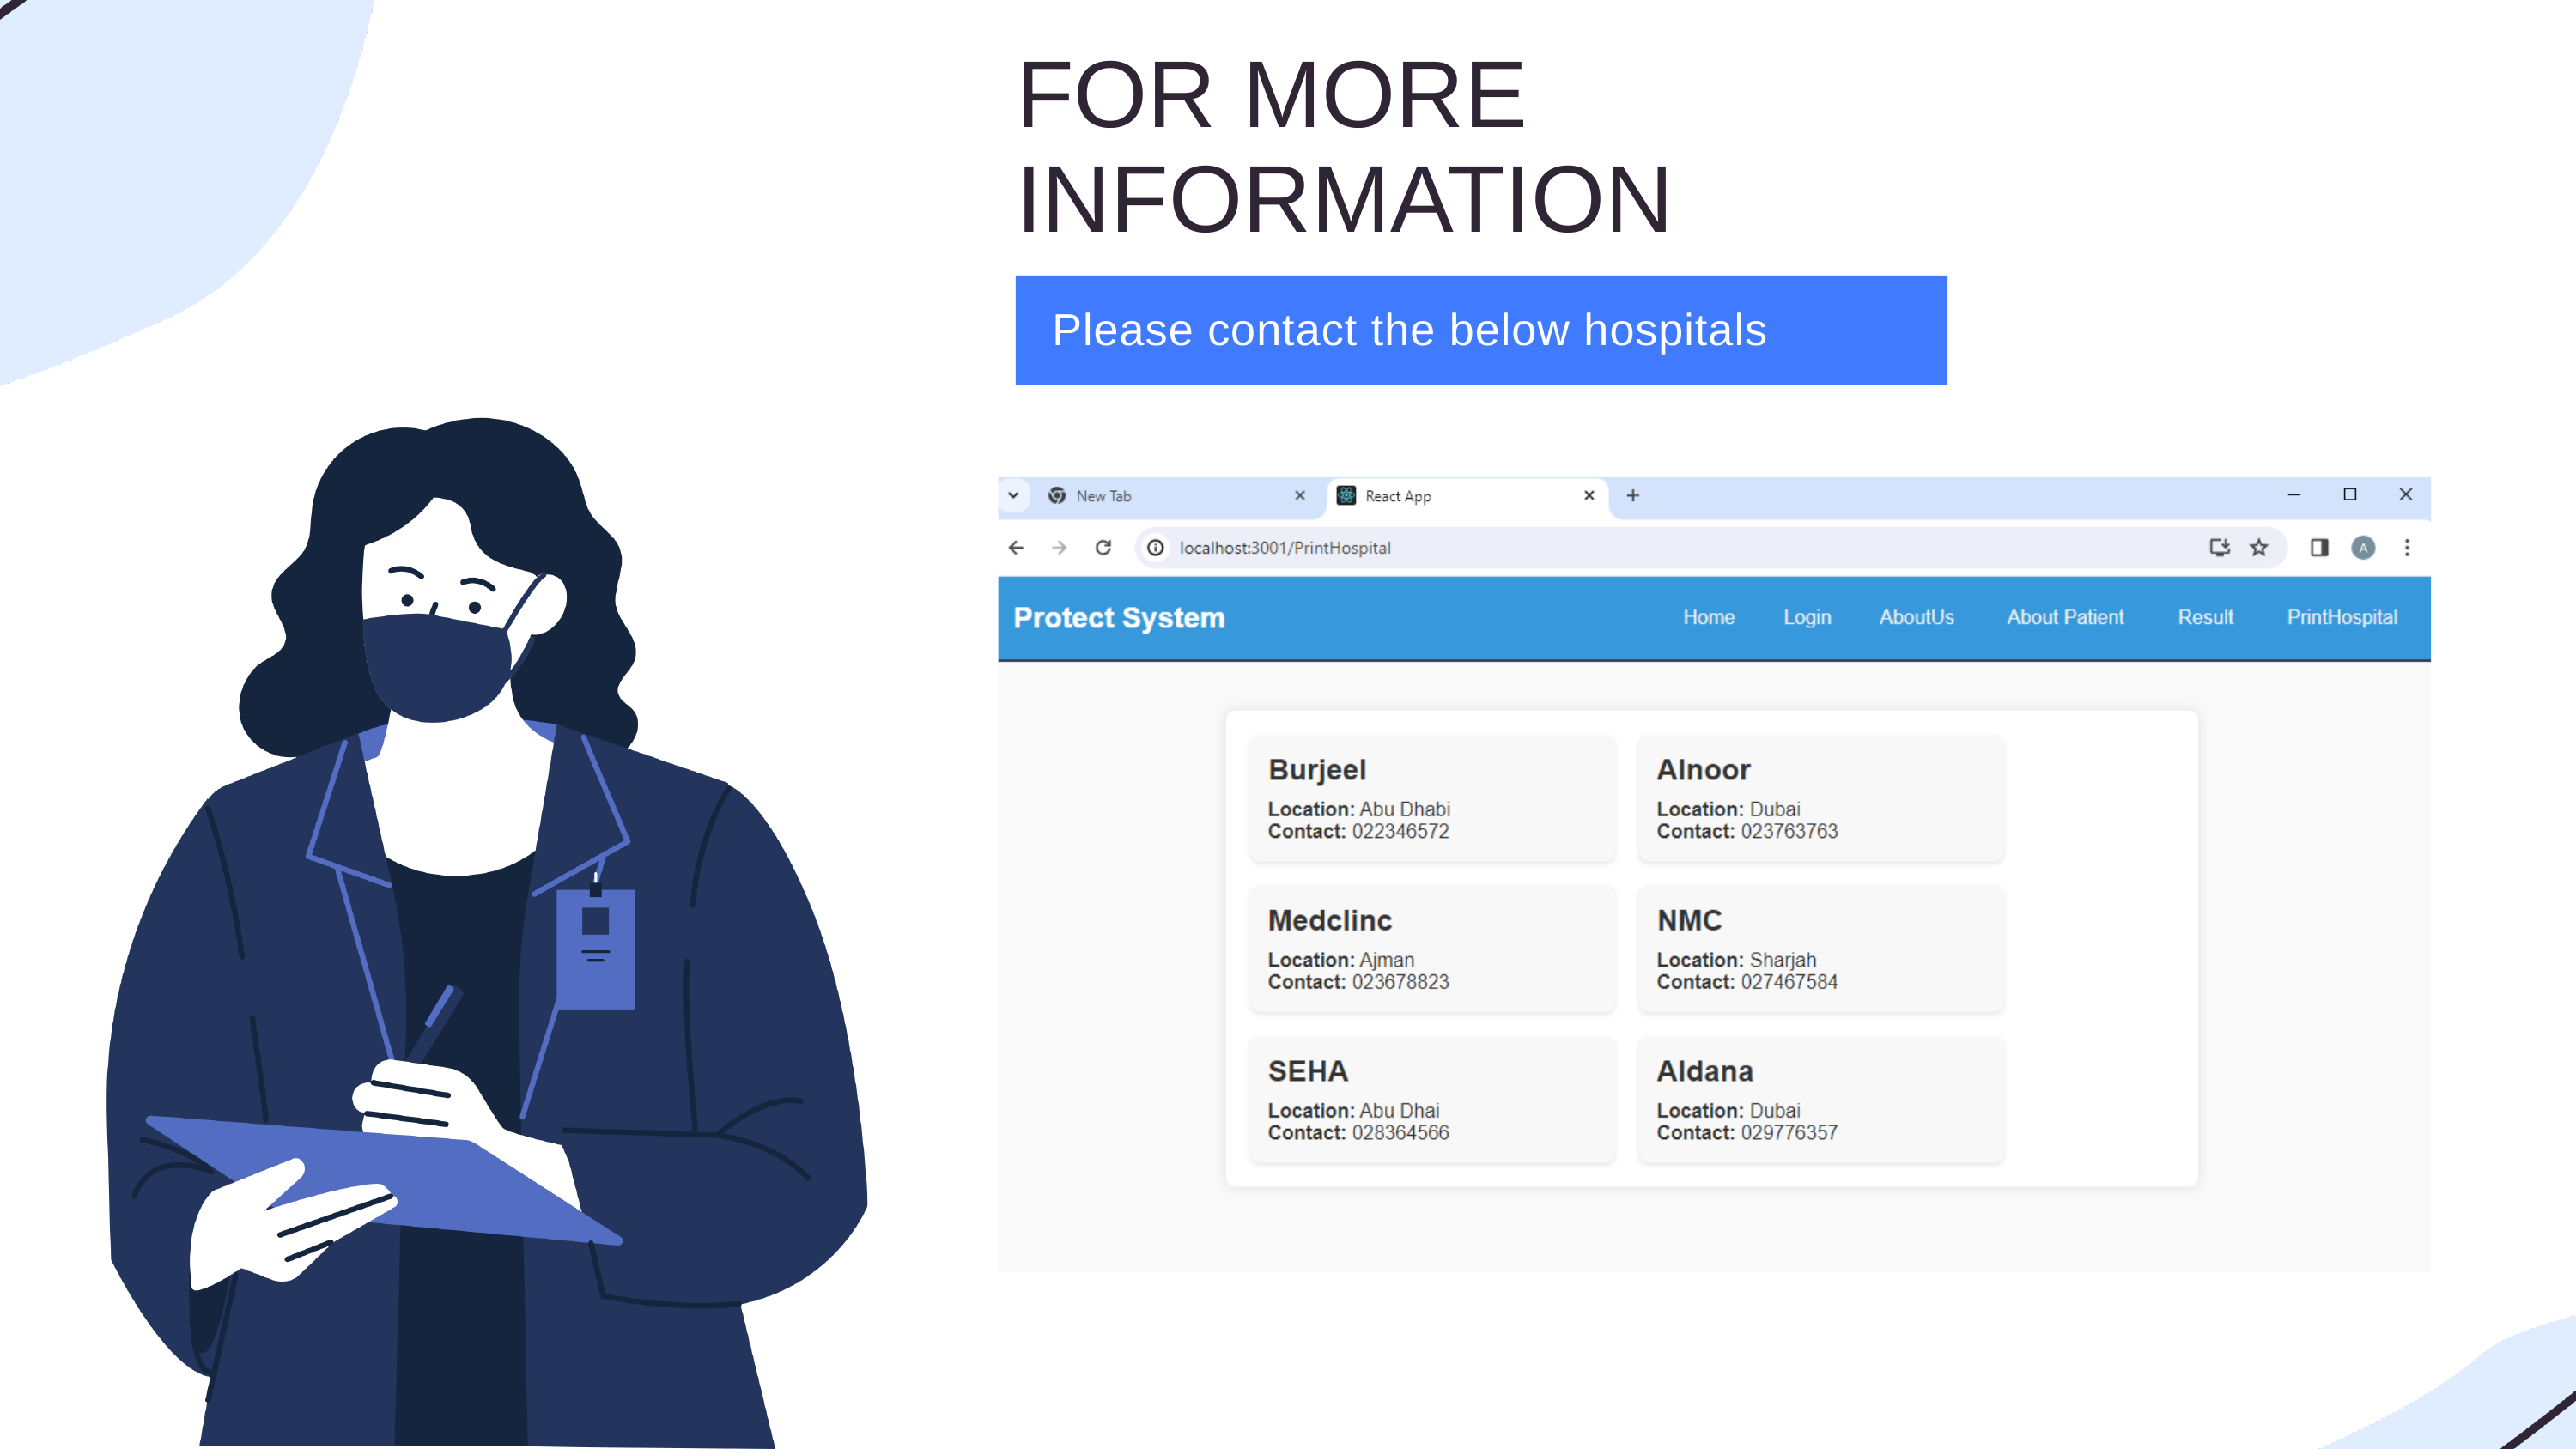

FOR MORE INFORMATION

Please contact the below hospitals